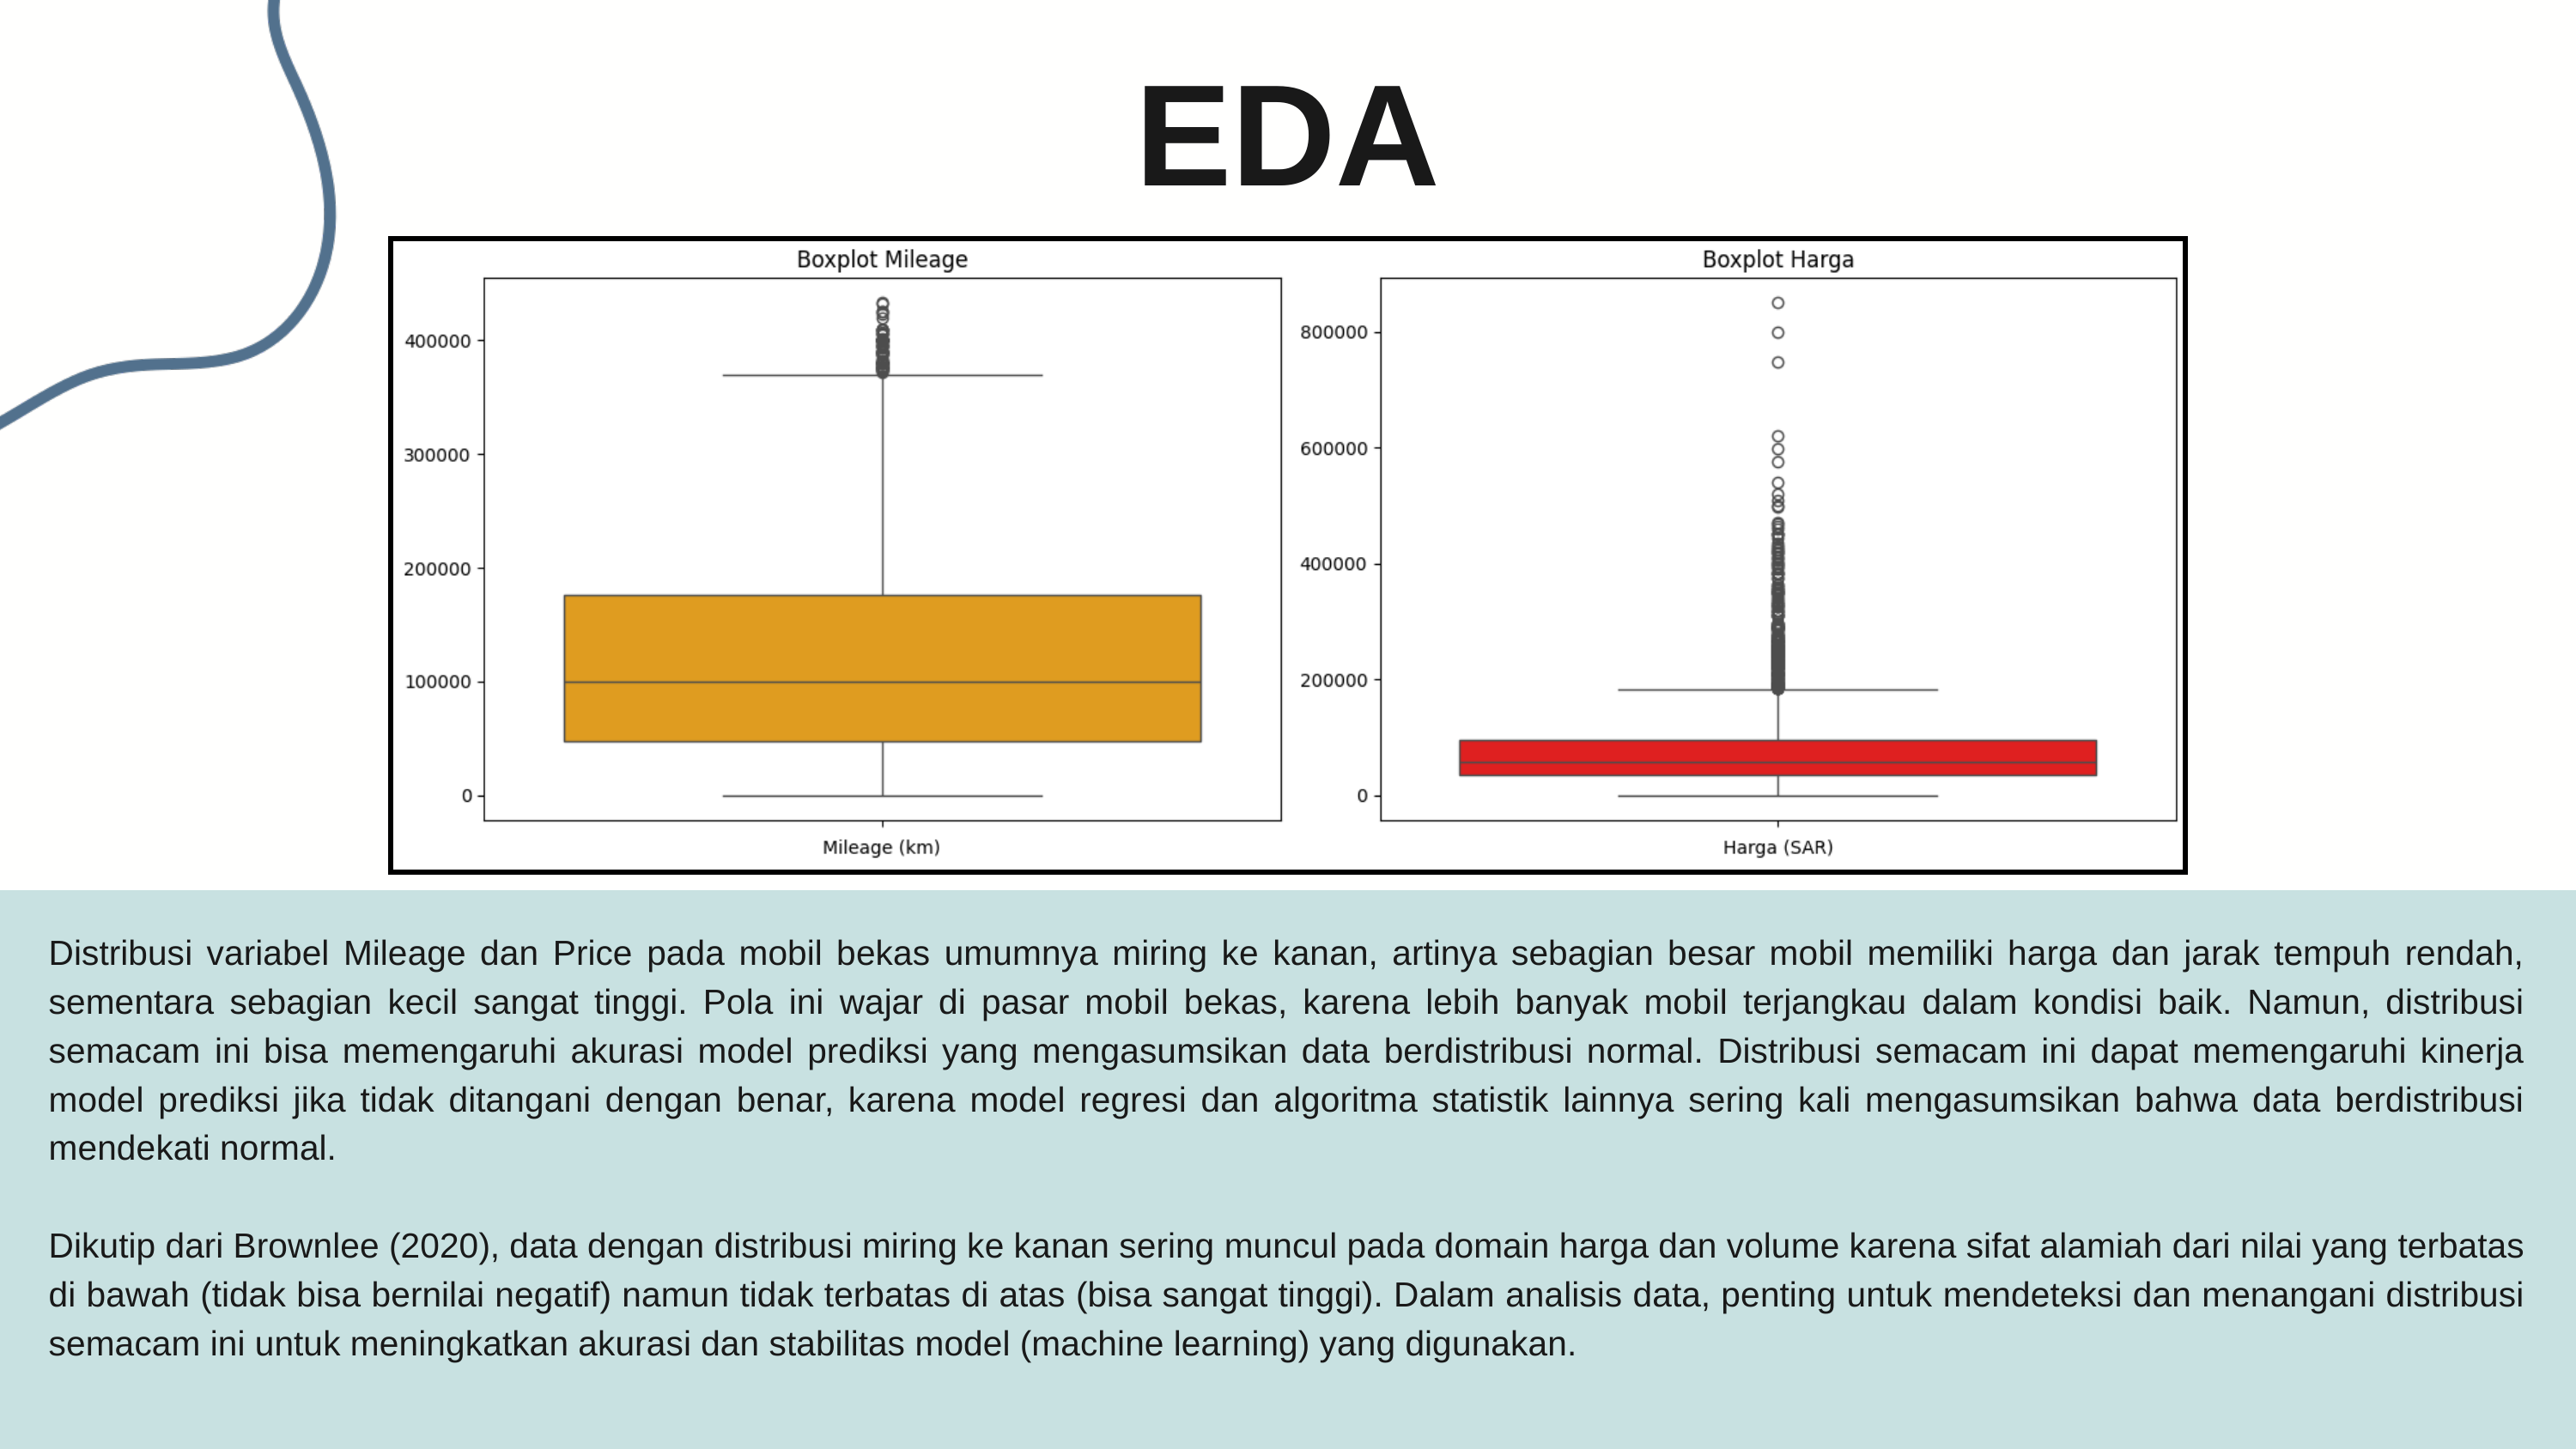

EDA

Distribusi variabel Mileage dan Price pada mobil bekas umumnya miring ke kanan, artinya sebagian besar mobil memiliki harga dan jarak tempuh rendah, sementara sebagian kecil sangat tinggi. Pola ini wajar di pasar mobil bekas, karena lebih banyak mobil terjangkau dalam kondisi baik. Namun, distribusi semacam ini bisa memengaruhi akurasi model prediksi yang mengasumsikan data berdistribusi normal. Distribusi semacam ini dapat memengaruhi kinerja model prediksi jika tidak ditangani dengan benar, karena model regresi dan algoritma statistik lainnya sering kali mengasumsikan bahwa data berdistribusi mendekati normal.

Dikutip dari Brownlee (2020), data dengan distribusi miring ke kanan sering muncul pada domain harga dan volume karena sifat alamiah dari nilai yang terbatas di bawah (tidak bisa bernilai negatif) namun tidak terbatas di atas (bisa sangat tinggi). Dalam analisis data, penting untuk mendeteksi dan menangani distribusi semacam ini untuk meningkatkan akurasi dan stabilitas model (machine learning) yang digunakan.